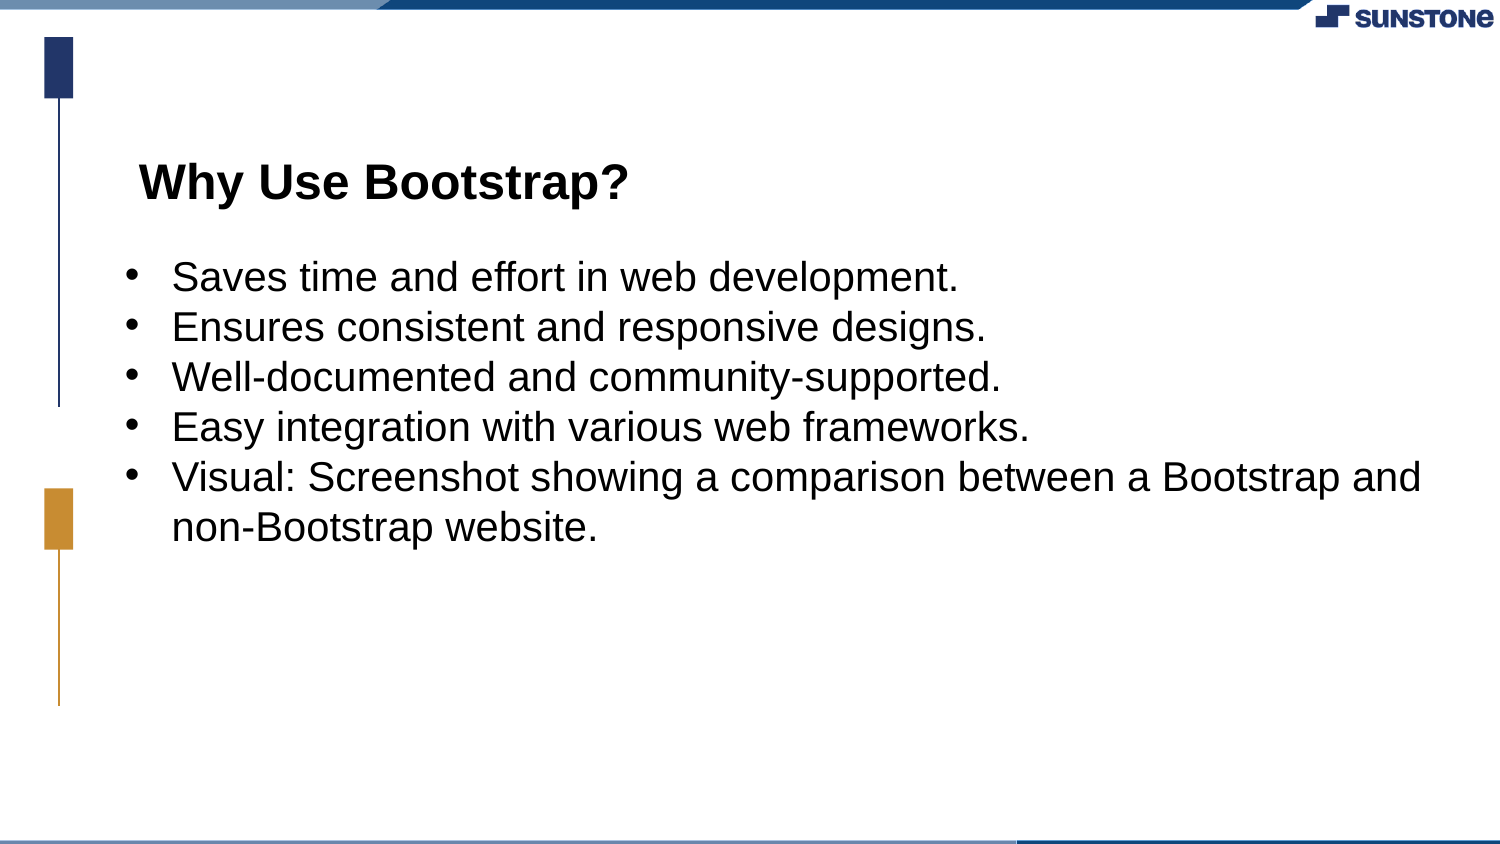

Why Use Bootstrap?

Saves time and effort in web development.
Ensures consistent and responsive designs.
Well-documented and community-supported.
Easy integration with various web frameworks.
Visual: Screenshot showing a comparison between a Bootstrap and non-Bootstrap website.